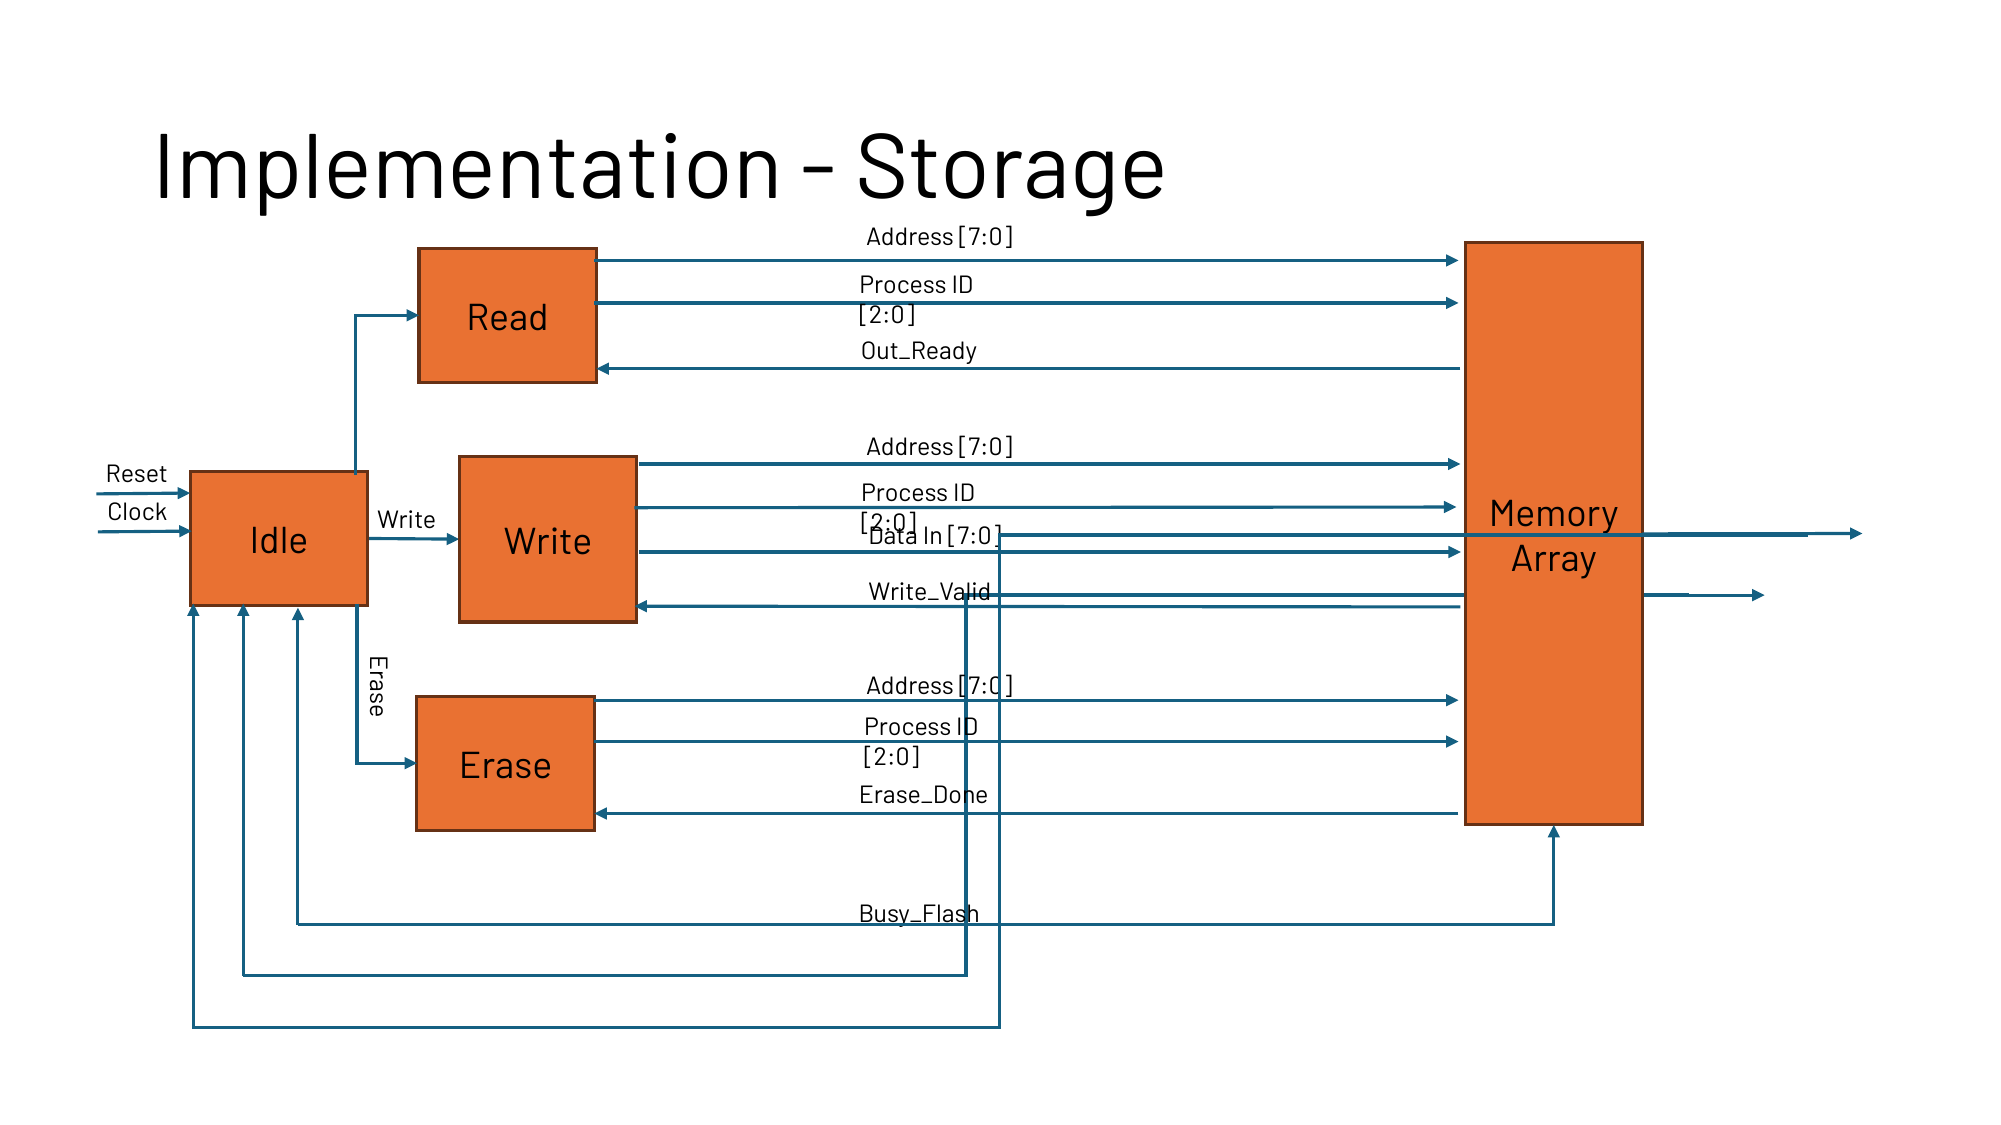

# Implementation - Storage
Address [7:0]
Memory Array
Read
Process ID [2:0]
Out_Ready
Address [7:0]
Reset
Write
Process ID [2:0]
Idle
Clock
Write
Data In [7:0]
Write_Valid
Address [7:0]
Erase
Process ID [2:0]
Erase
Erase_Done
Busy_Flash